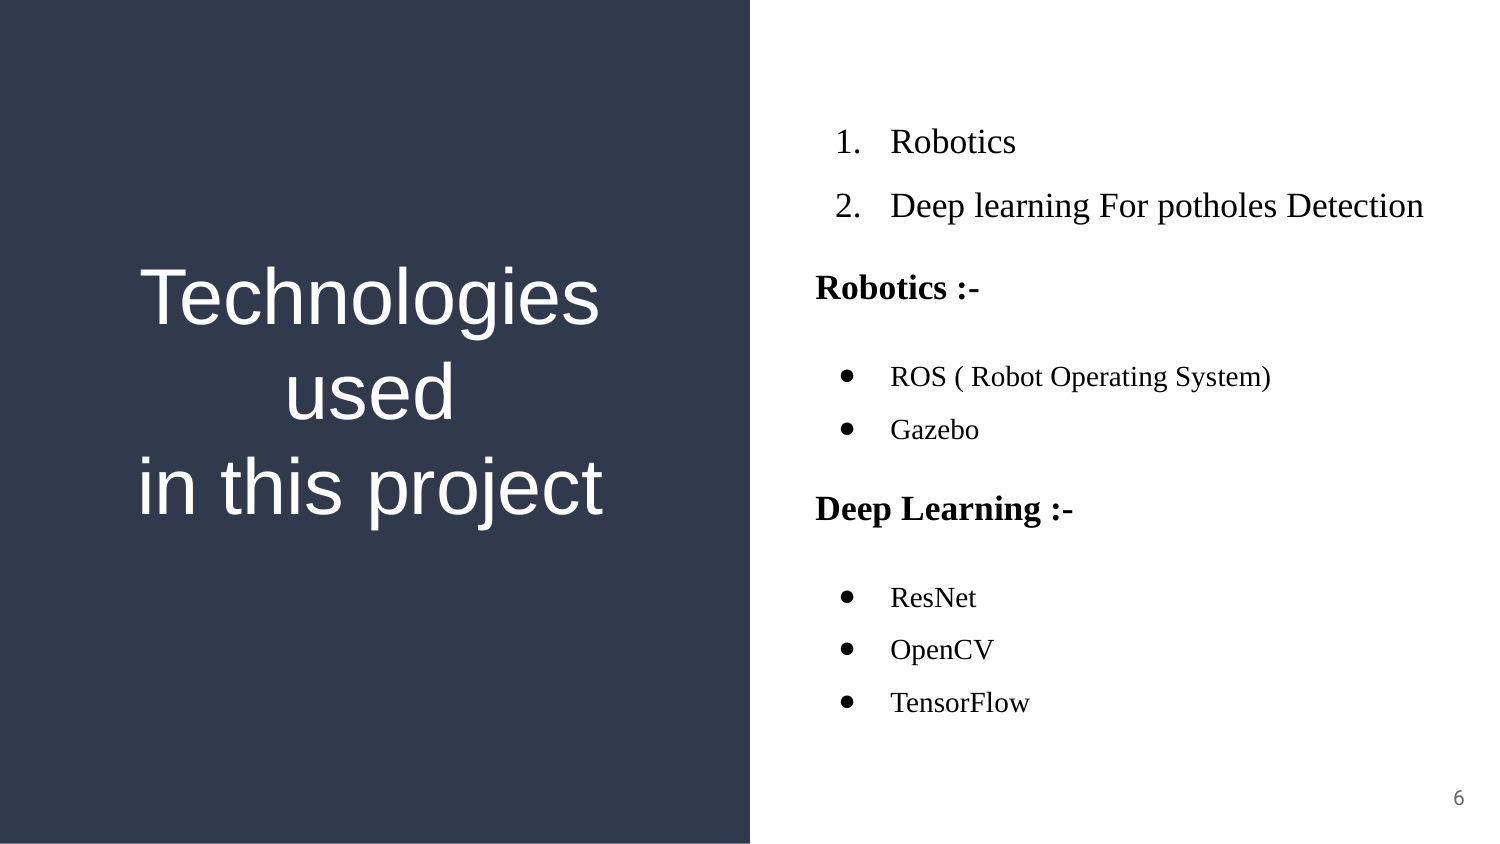

Robotics
Deep learning For potholes Detection
Robotics :-
ROS ( Robot Operating System)
Gazebo
Deep Learning :-
ResNet
OpenCV
TensorFlow

# Technologies used
in this project
6